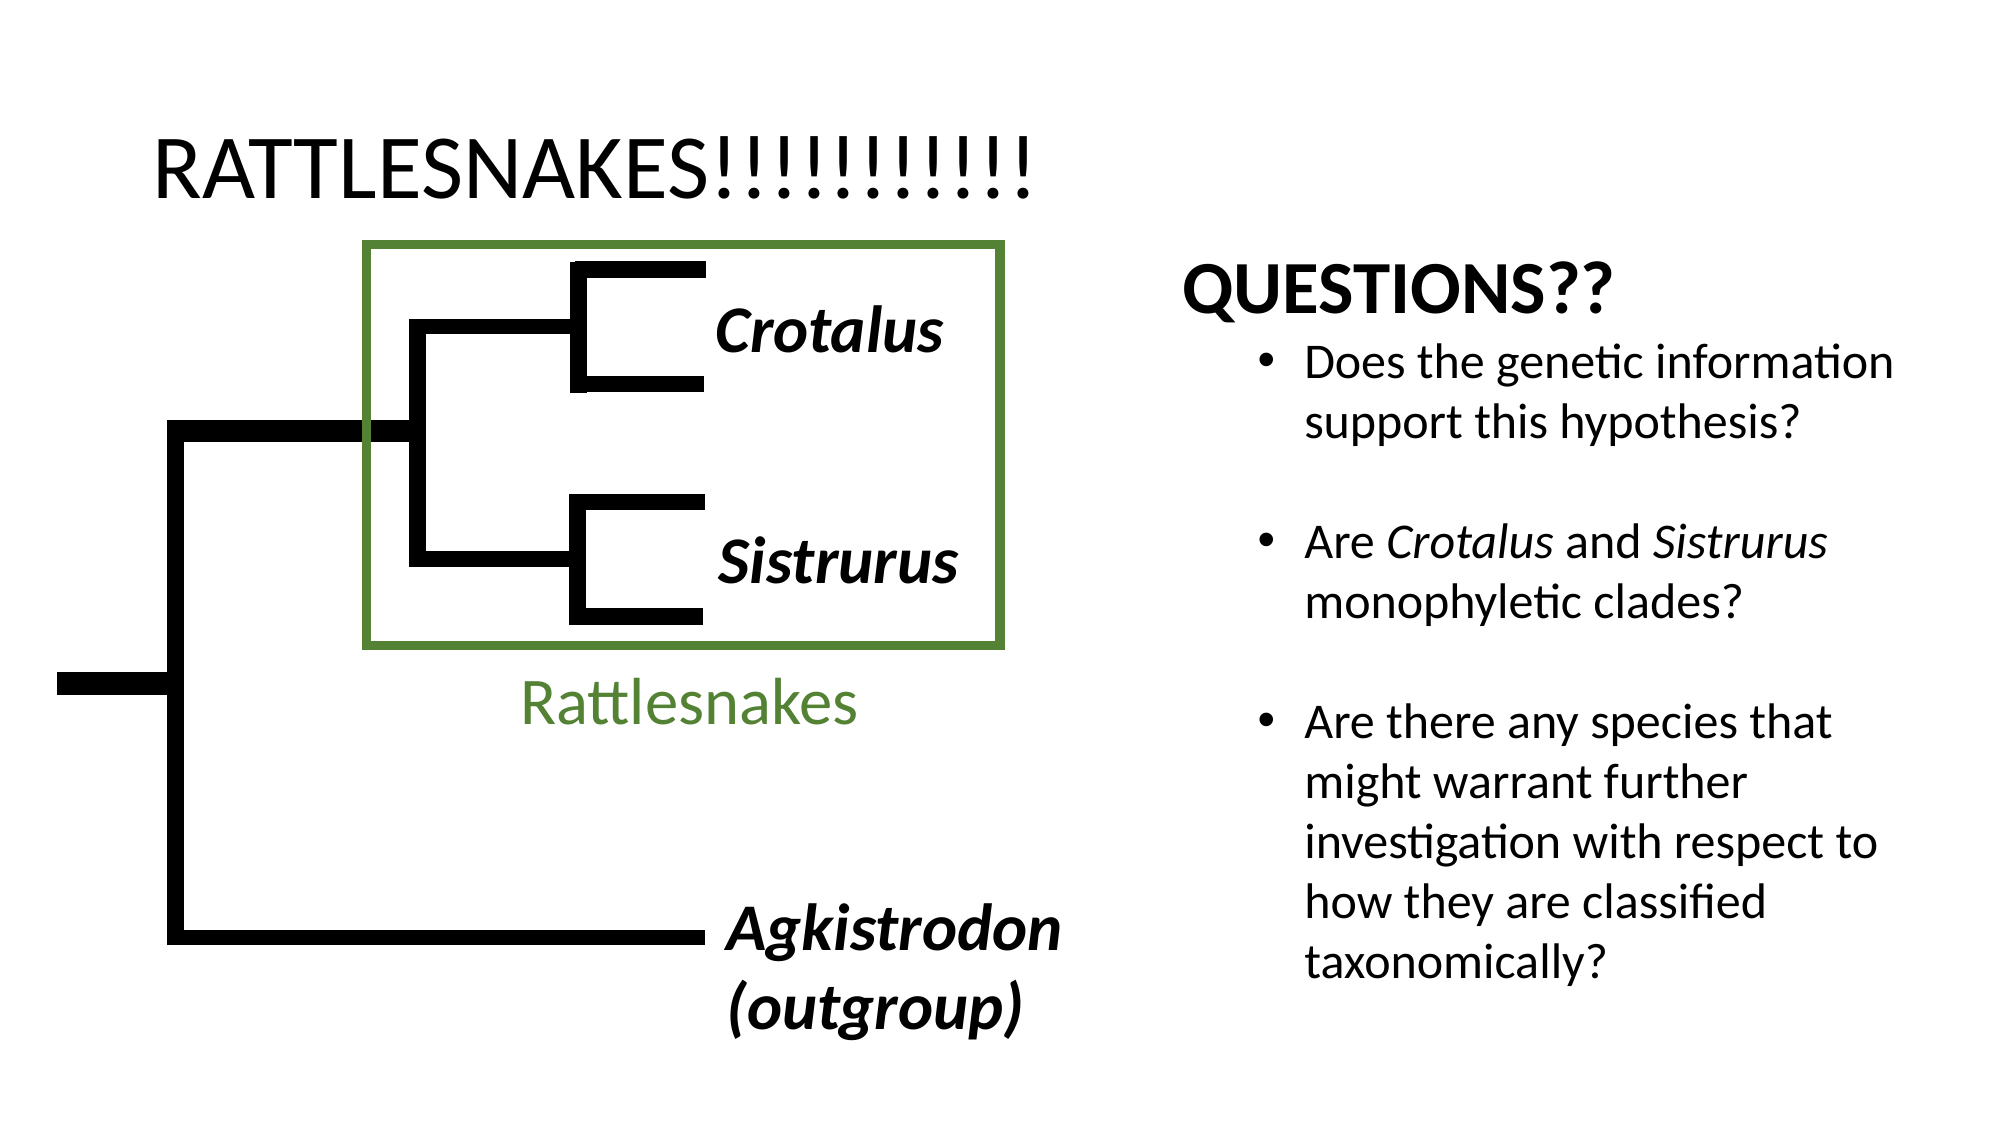

# RATTLESNAKES!!!!!!!!!!!

QUESTIONS??
Does the genetic information support this hypothesis?

Are Crotalus and Sistrurus monophyletic clades?

Are there any species that might warrant further investigation with respect to how they are classified taxonomically?

Crotalus

Sistrurus

Rattlesnakes

Agkistrodon
(outgroup)